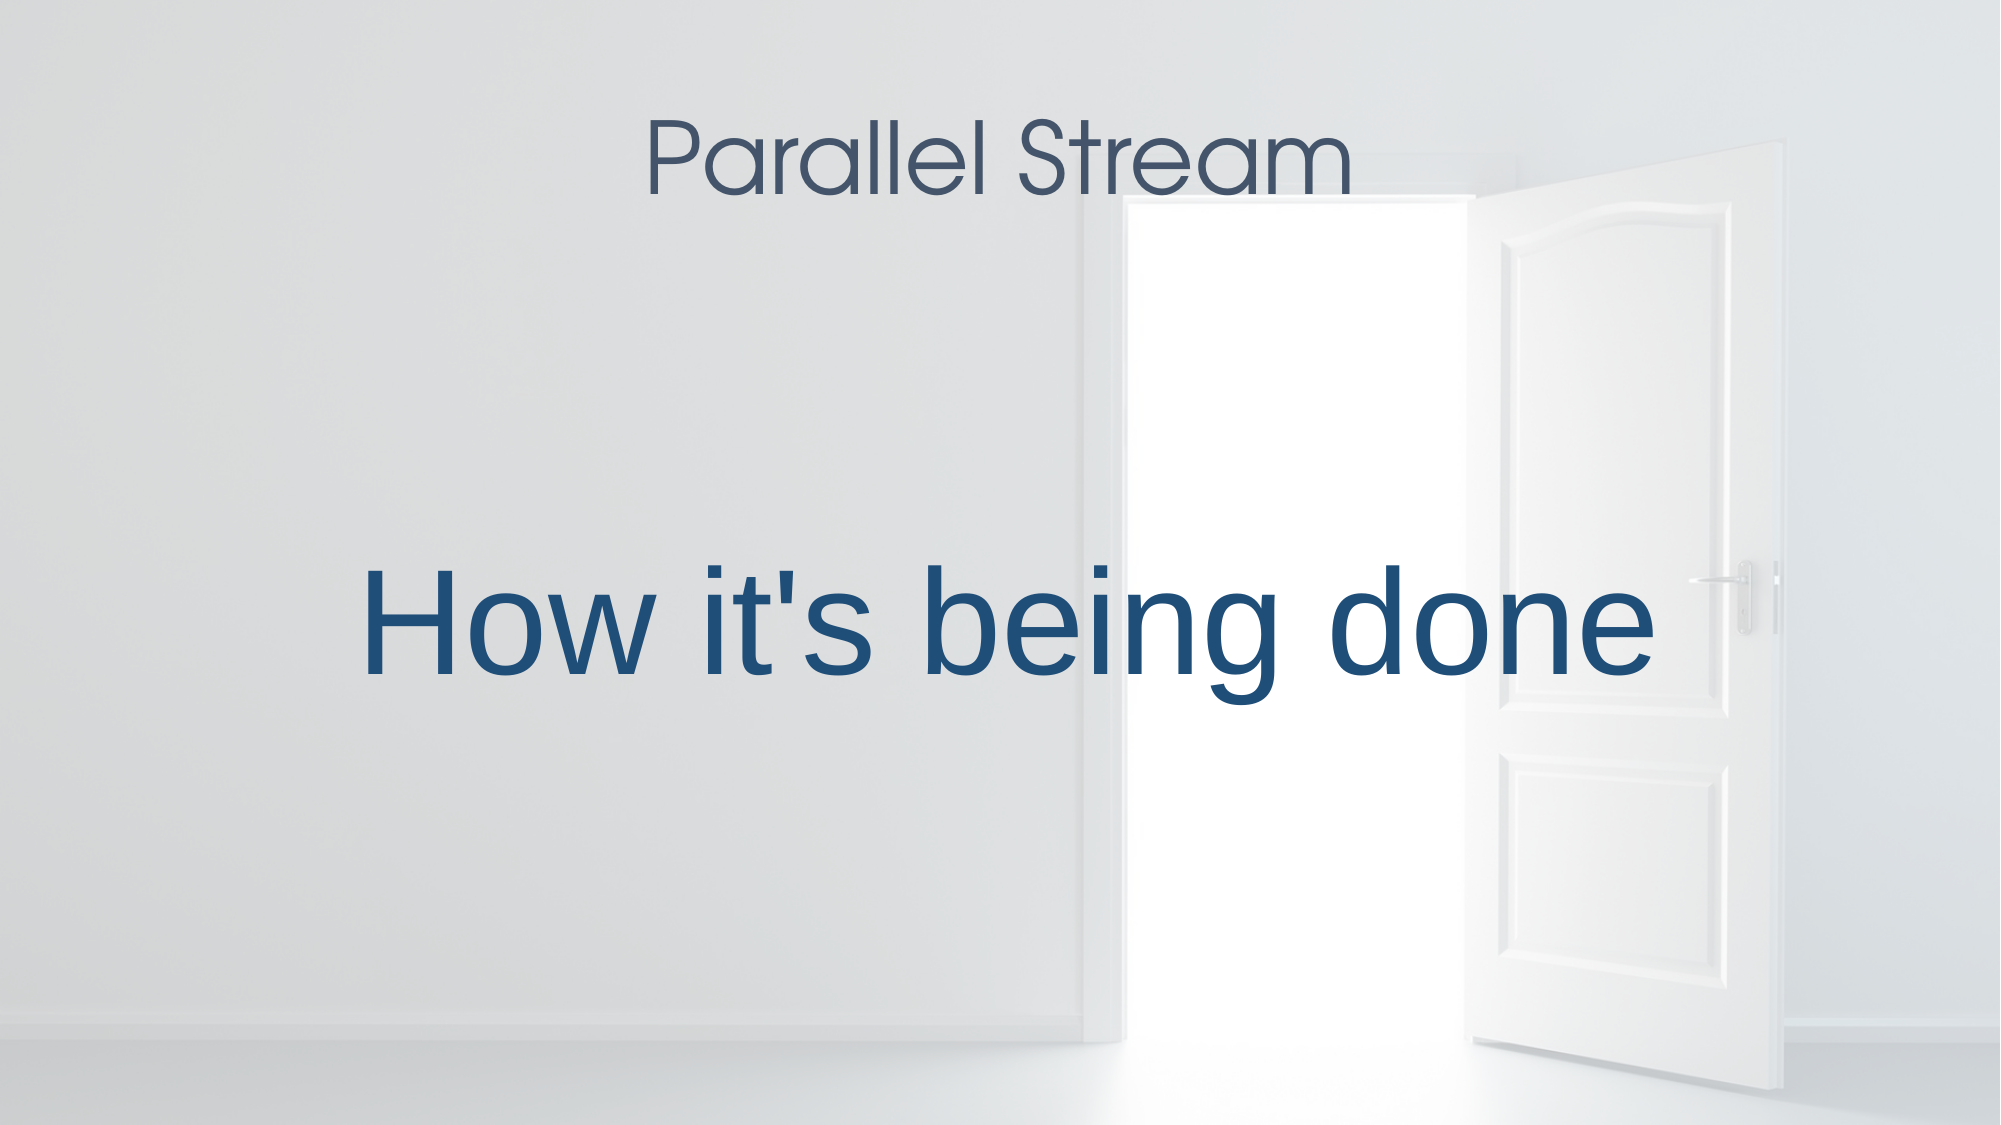

# Parallel Stream
How it's being done